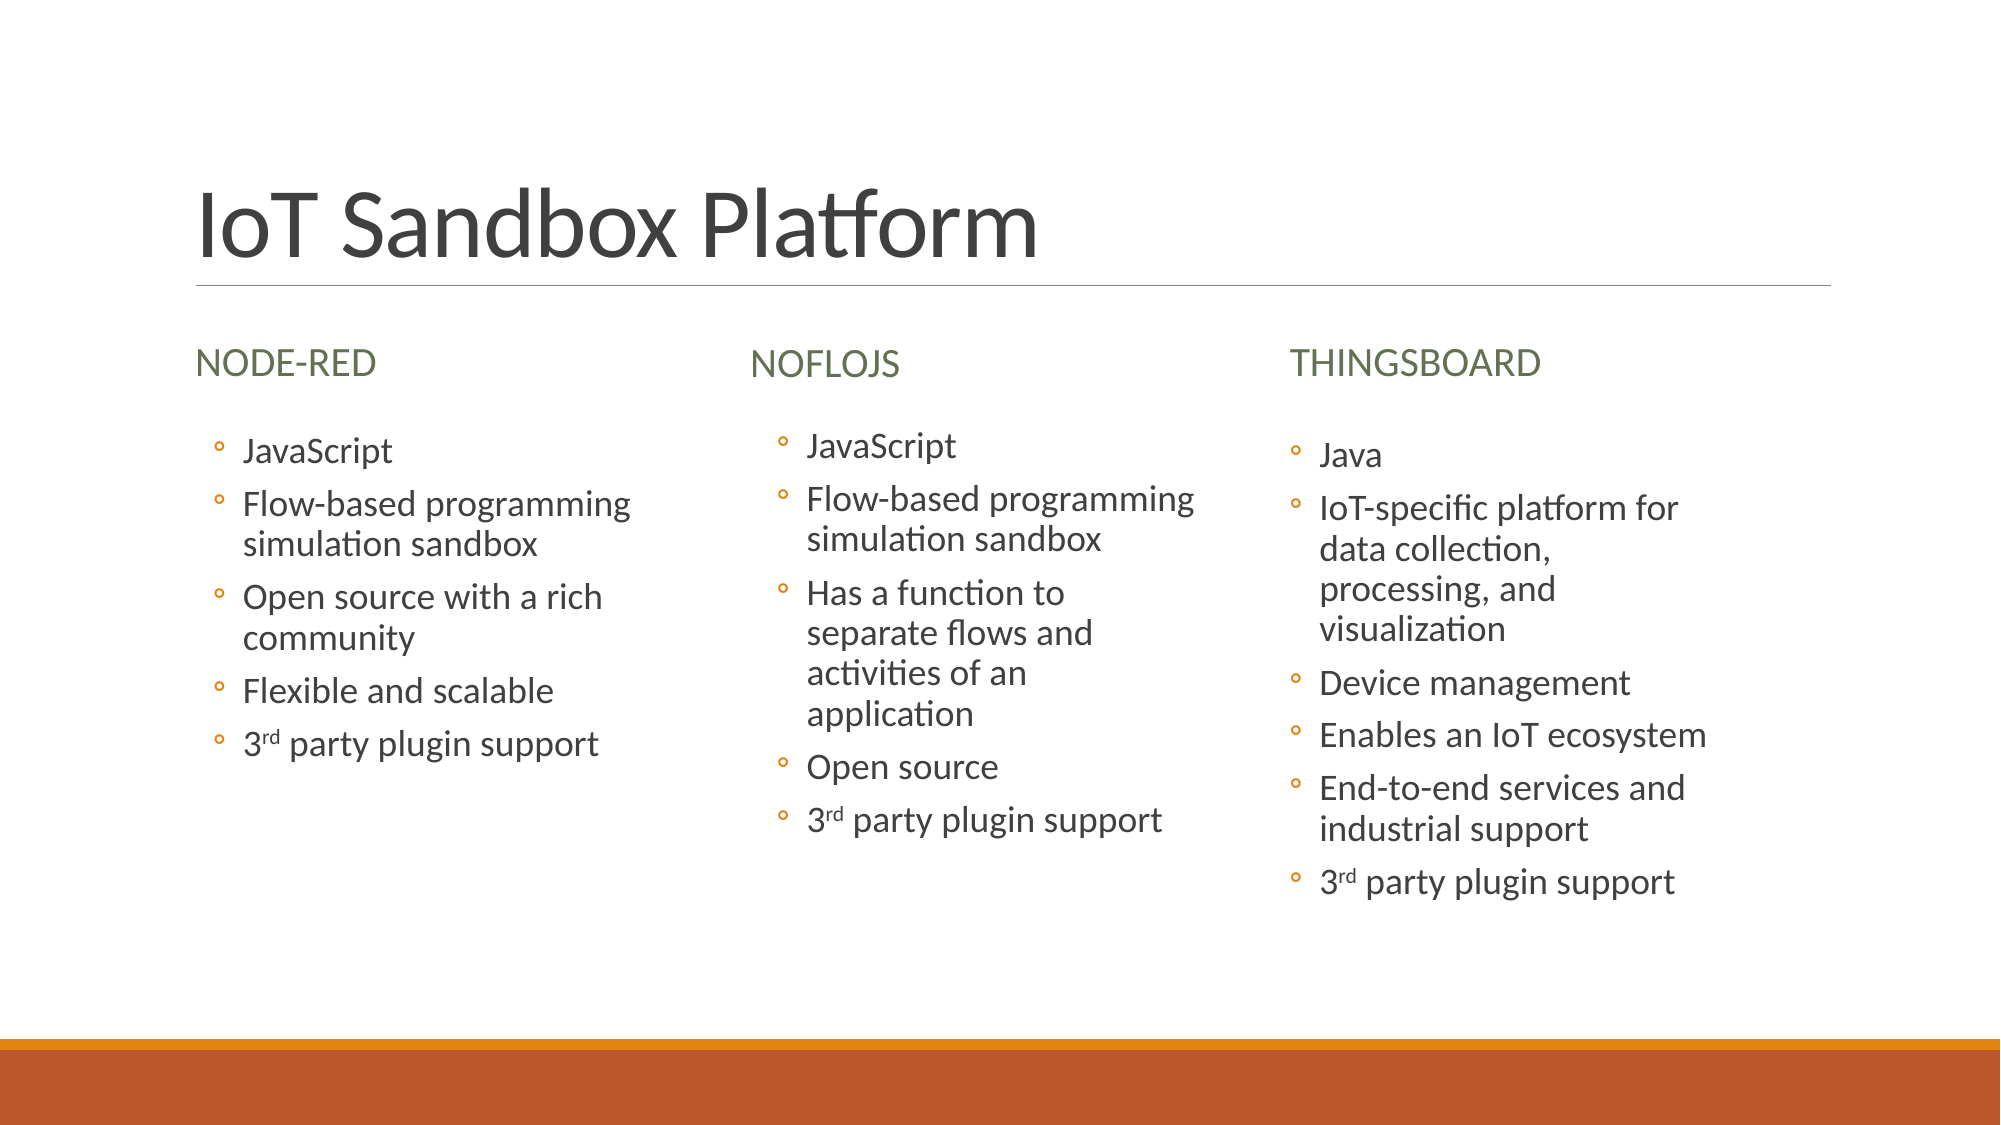

# IoT Sandbox Platform
Node-red
thingsboard
noflojs
JavaScript
Flow-based programming simulation sandbox
Has a function to separate flows and activities of an application
Open source
3rd party plugin support

JavaScript
Flow-based programming simulation sandbox
Open source with a rich community
Flexible and scalable
3rd party plugin support
Java
IoT-specific platform for data collection, processing, and visualization
Device management
Enables an IoT ecosystem
End-to-end services and industrial support
3rd party plugin support